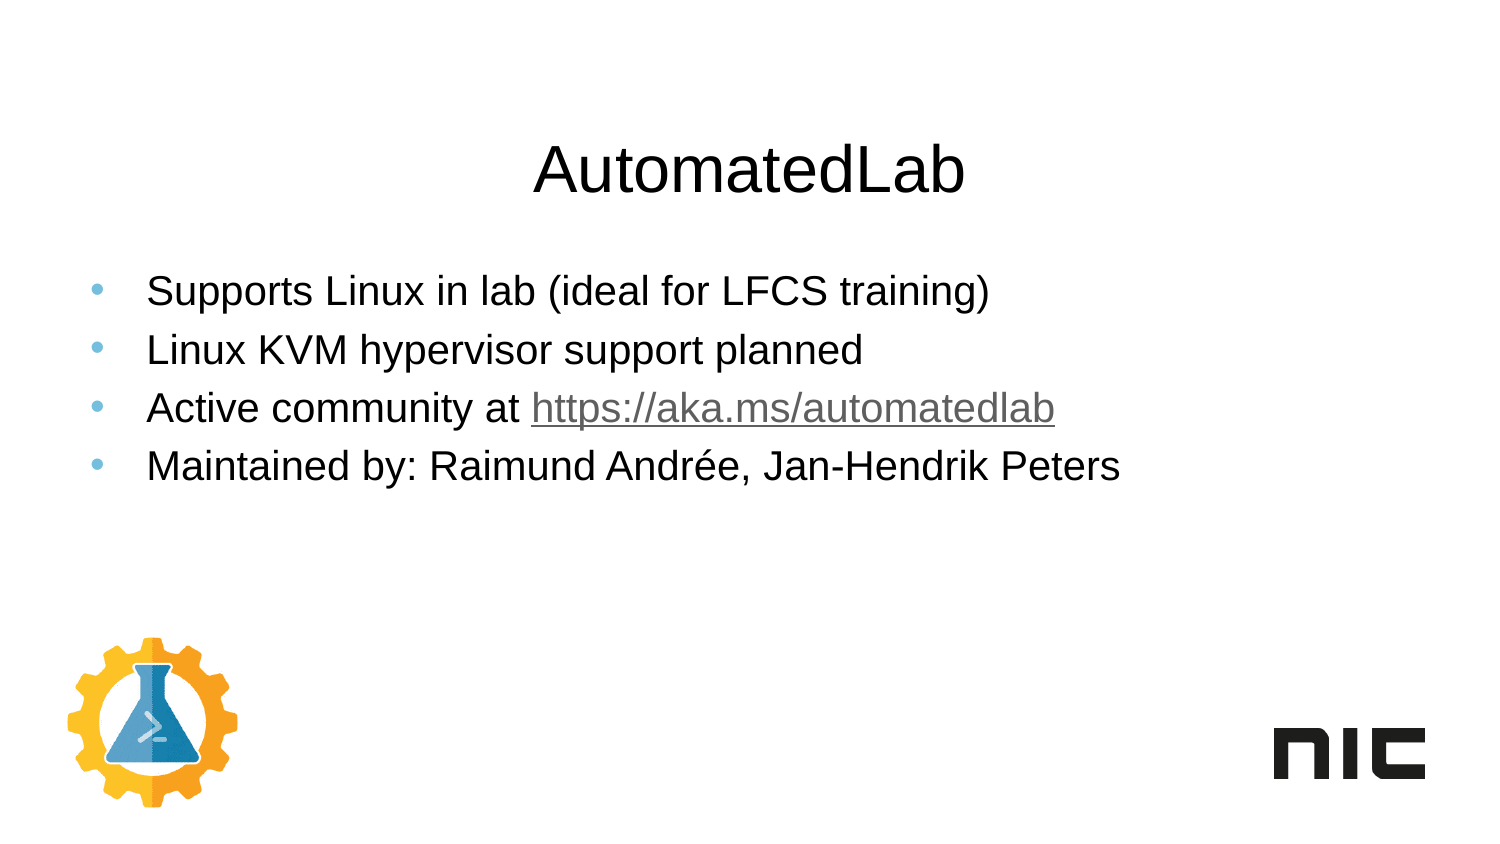

# AutomatedLab
Supports Linux in lab (ideal for LFCS training)
Linux KVM hypervisor support planned
Active community at https://aka.ms/automatedlab
Maintained by: Raimund Andrée, Jan-Hendrik Peters